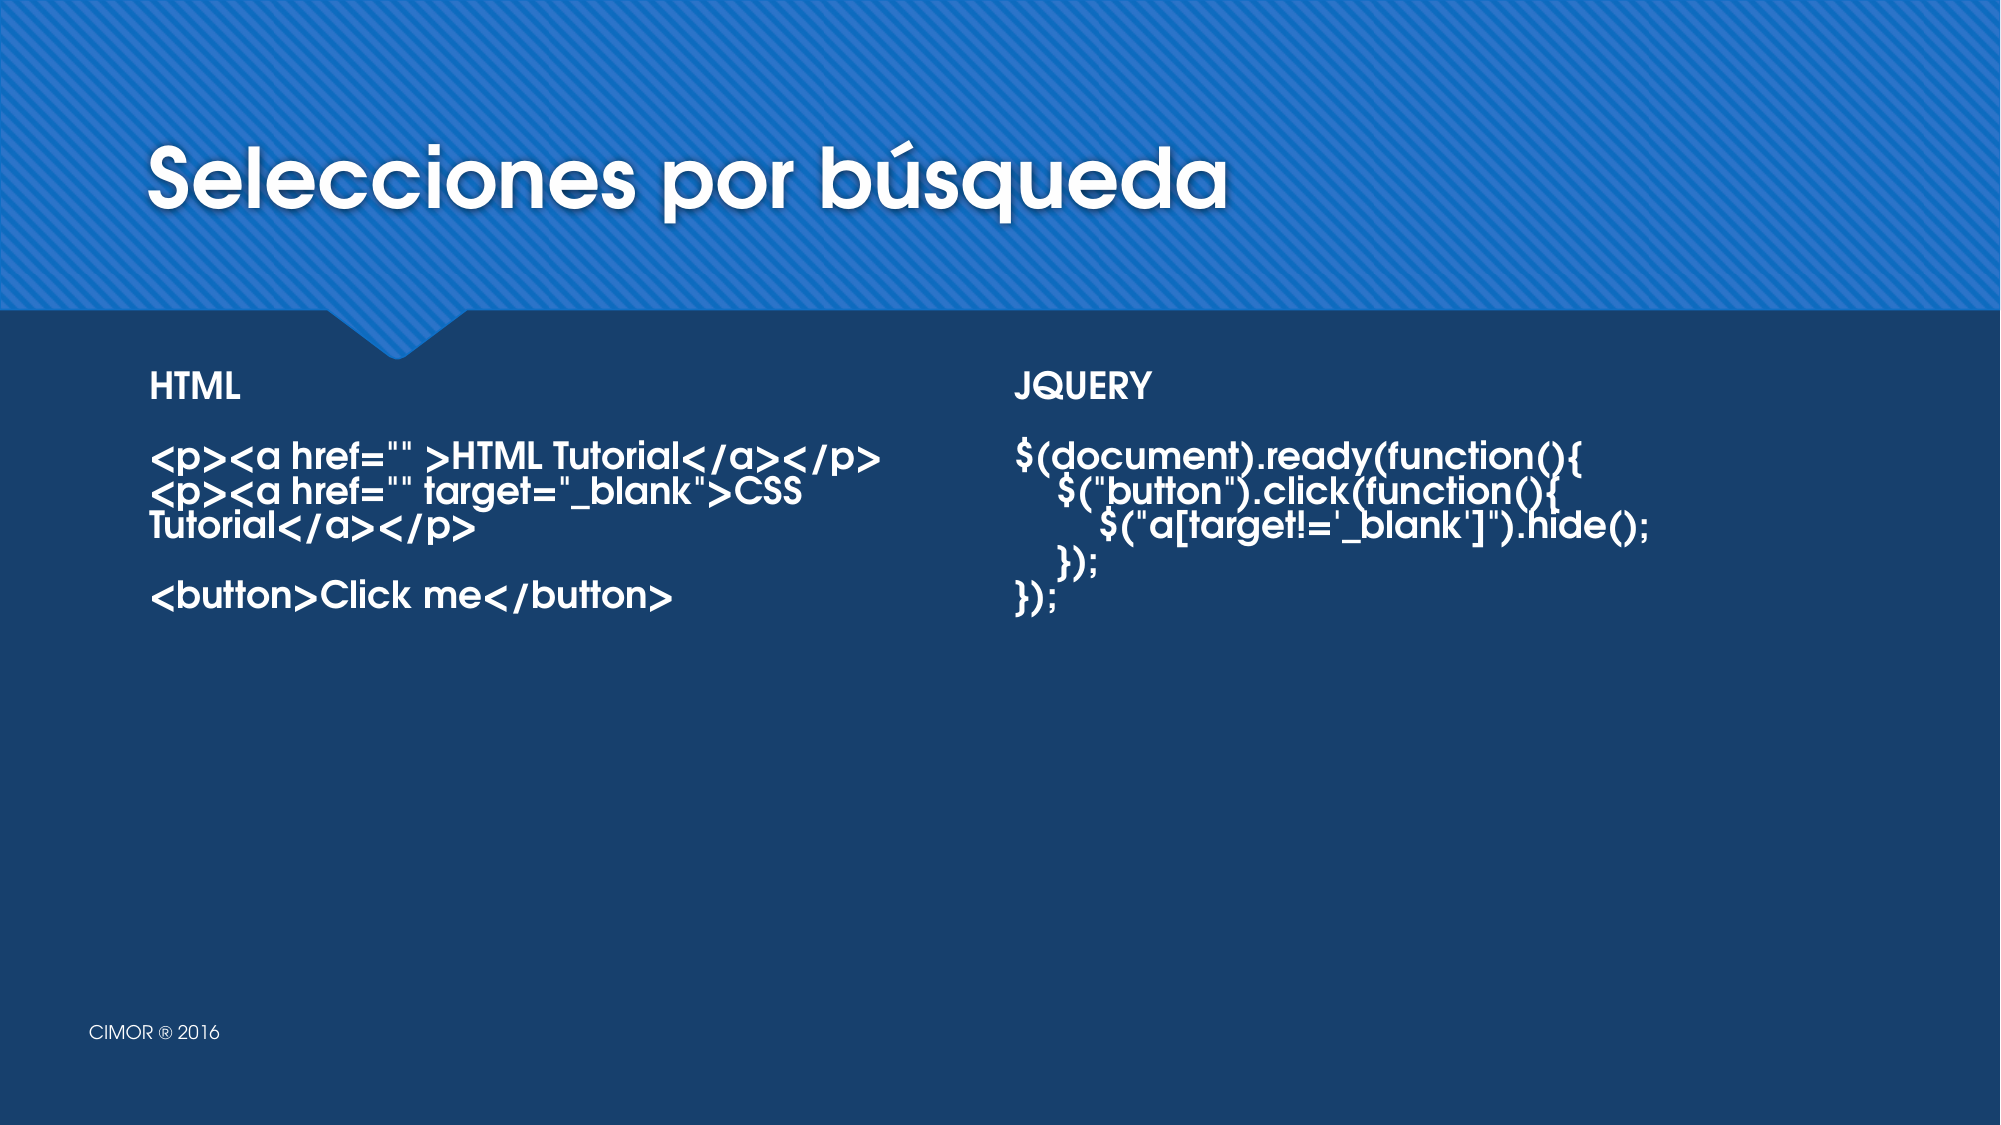

# Selecciones por búsqueda
| HTML <p><a href="" >HTML Tutorial</a></p> <p><a href="" target="\_blank">CSS Tutorial</a></p> <button>Click me</button> | JQUERY $(document).ready(function(){ $("button").click(function(){ $("a[target!='\_blank']").hide(); }); }); |
| --- | --- |
CIMOR ® 2016